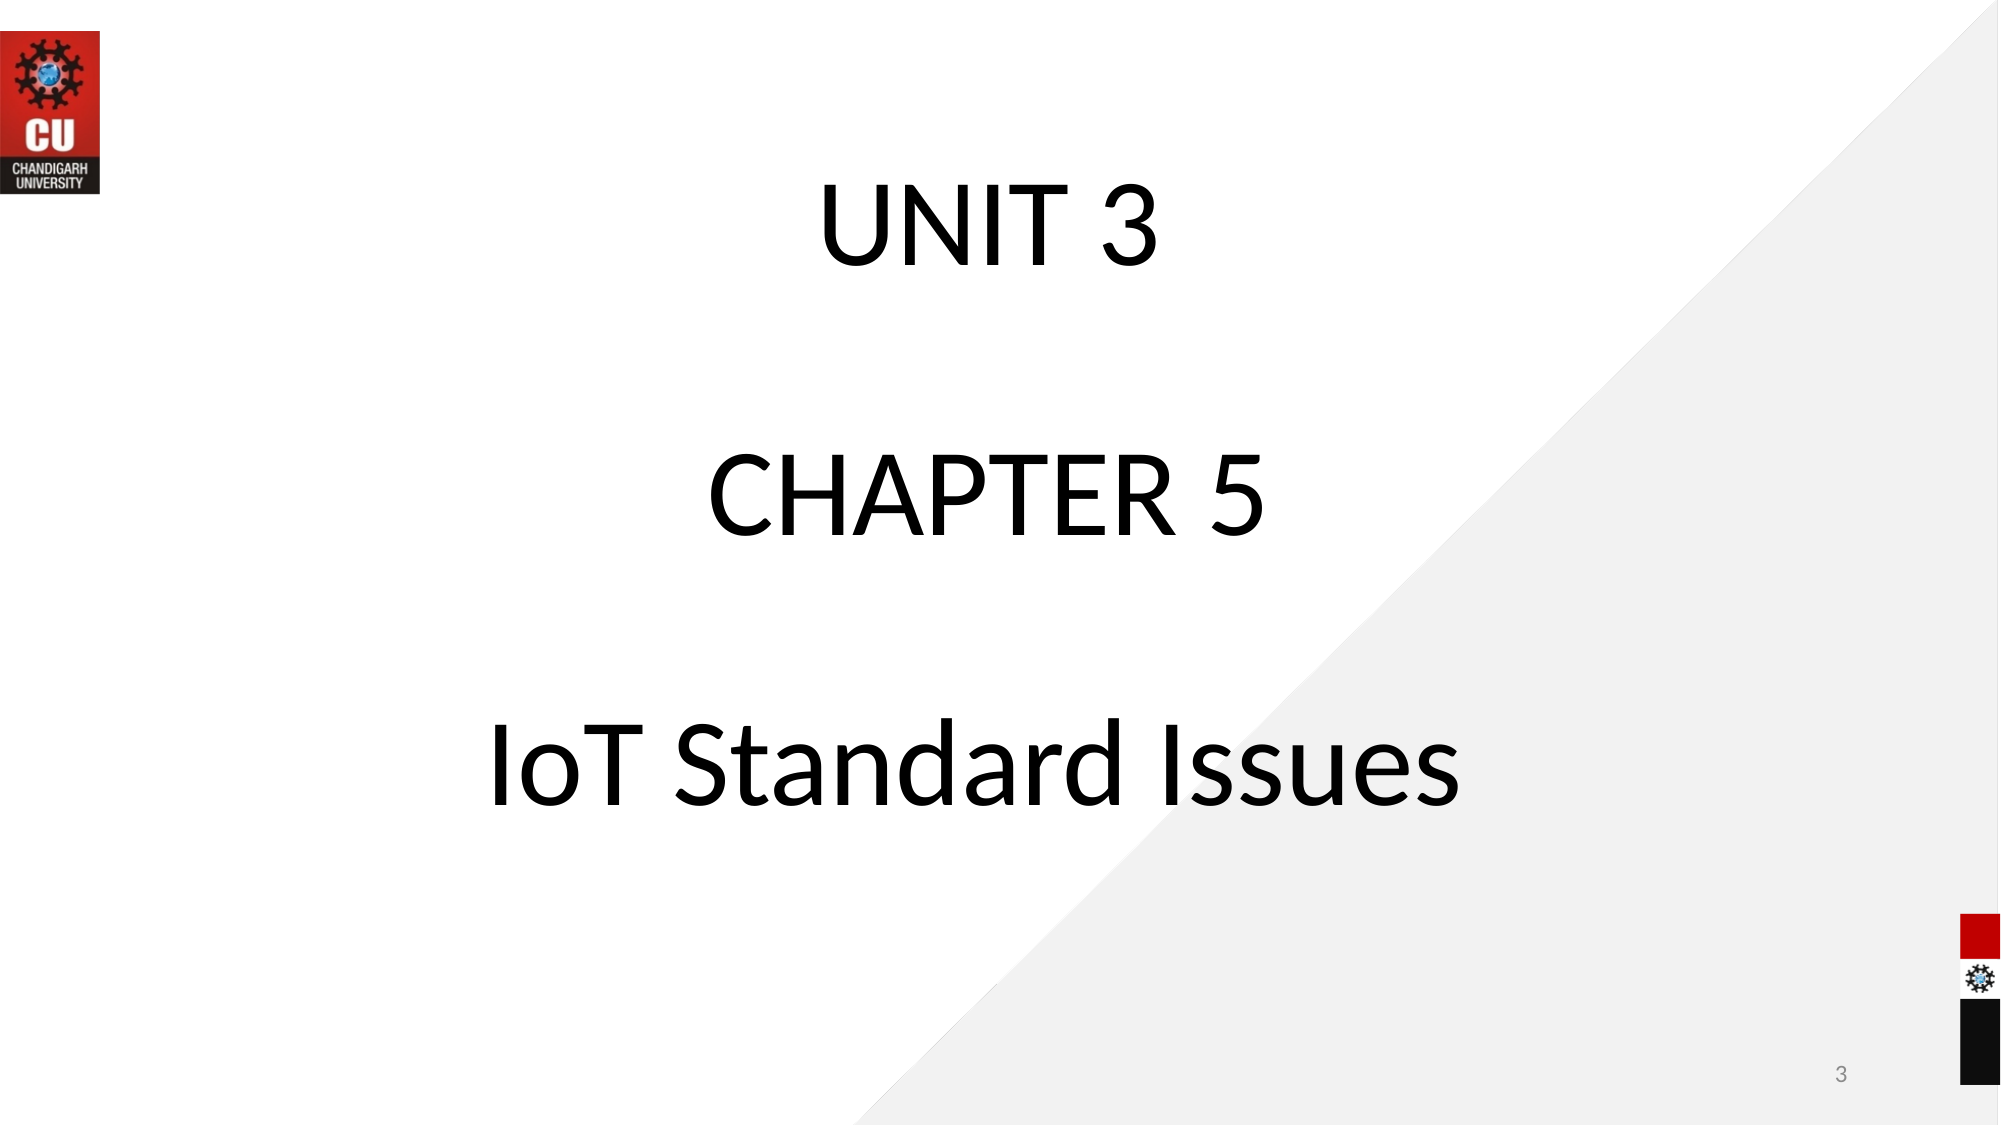

# UNIT 3 CHAPTER 5 IoT Standard Issues
3